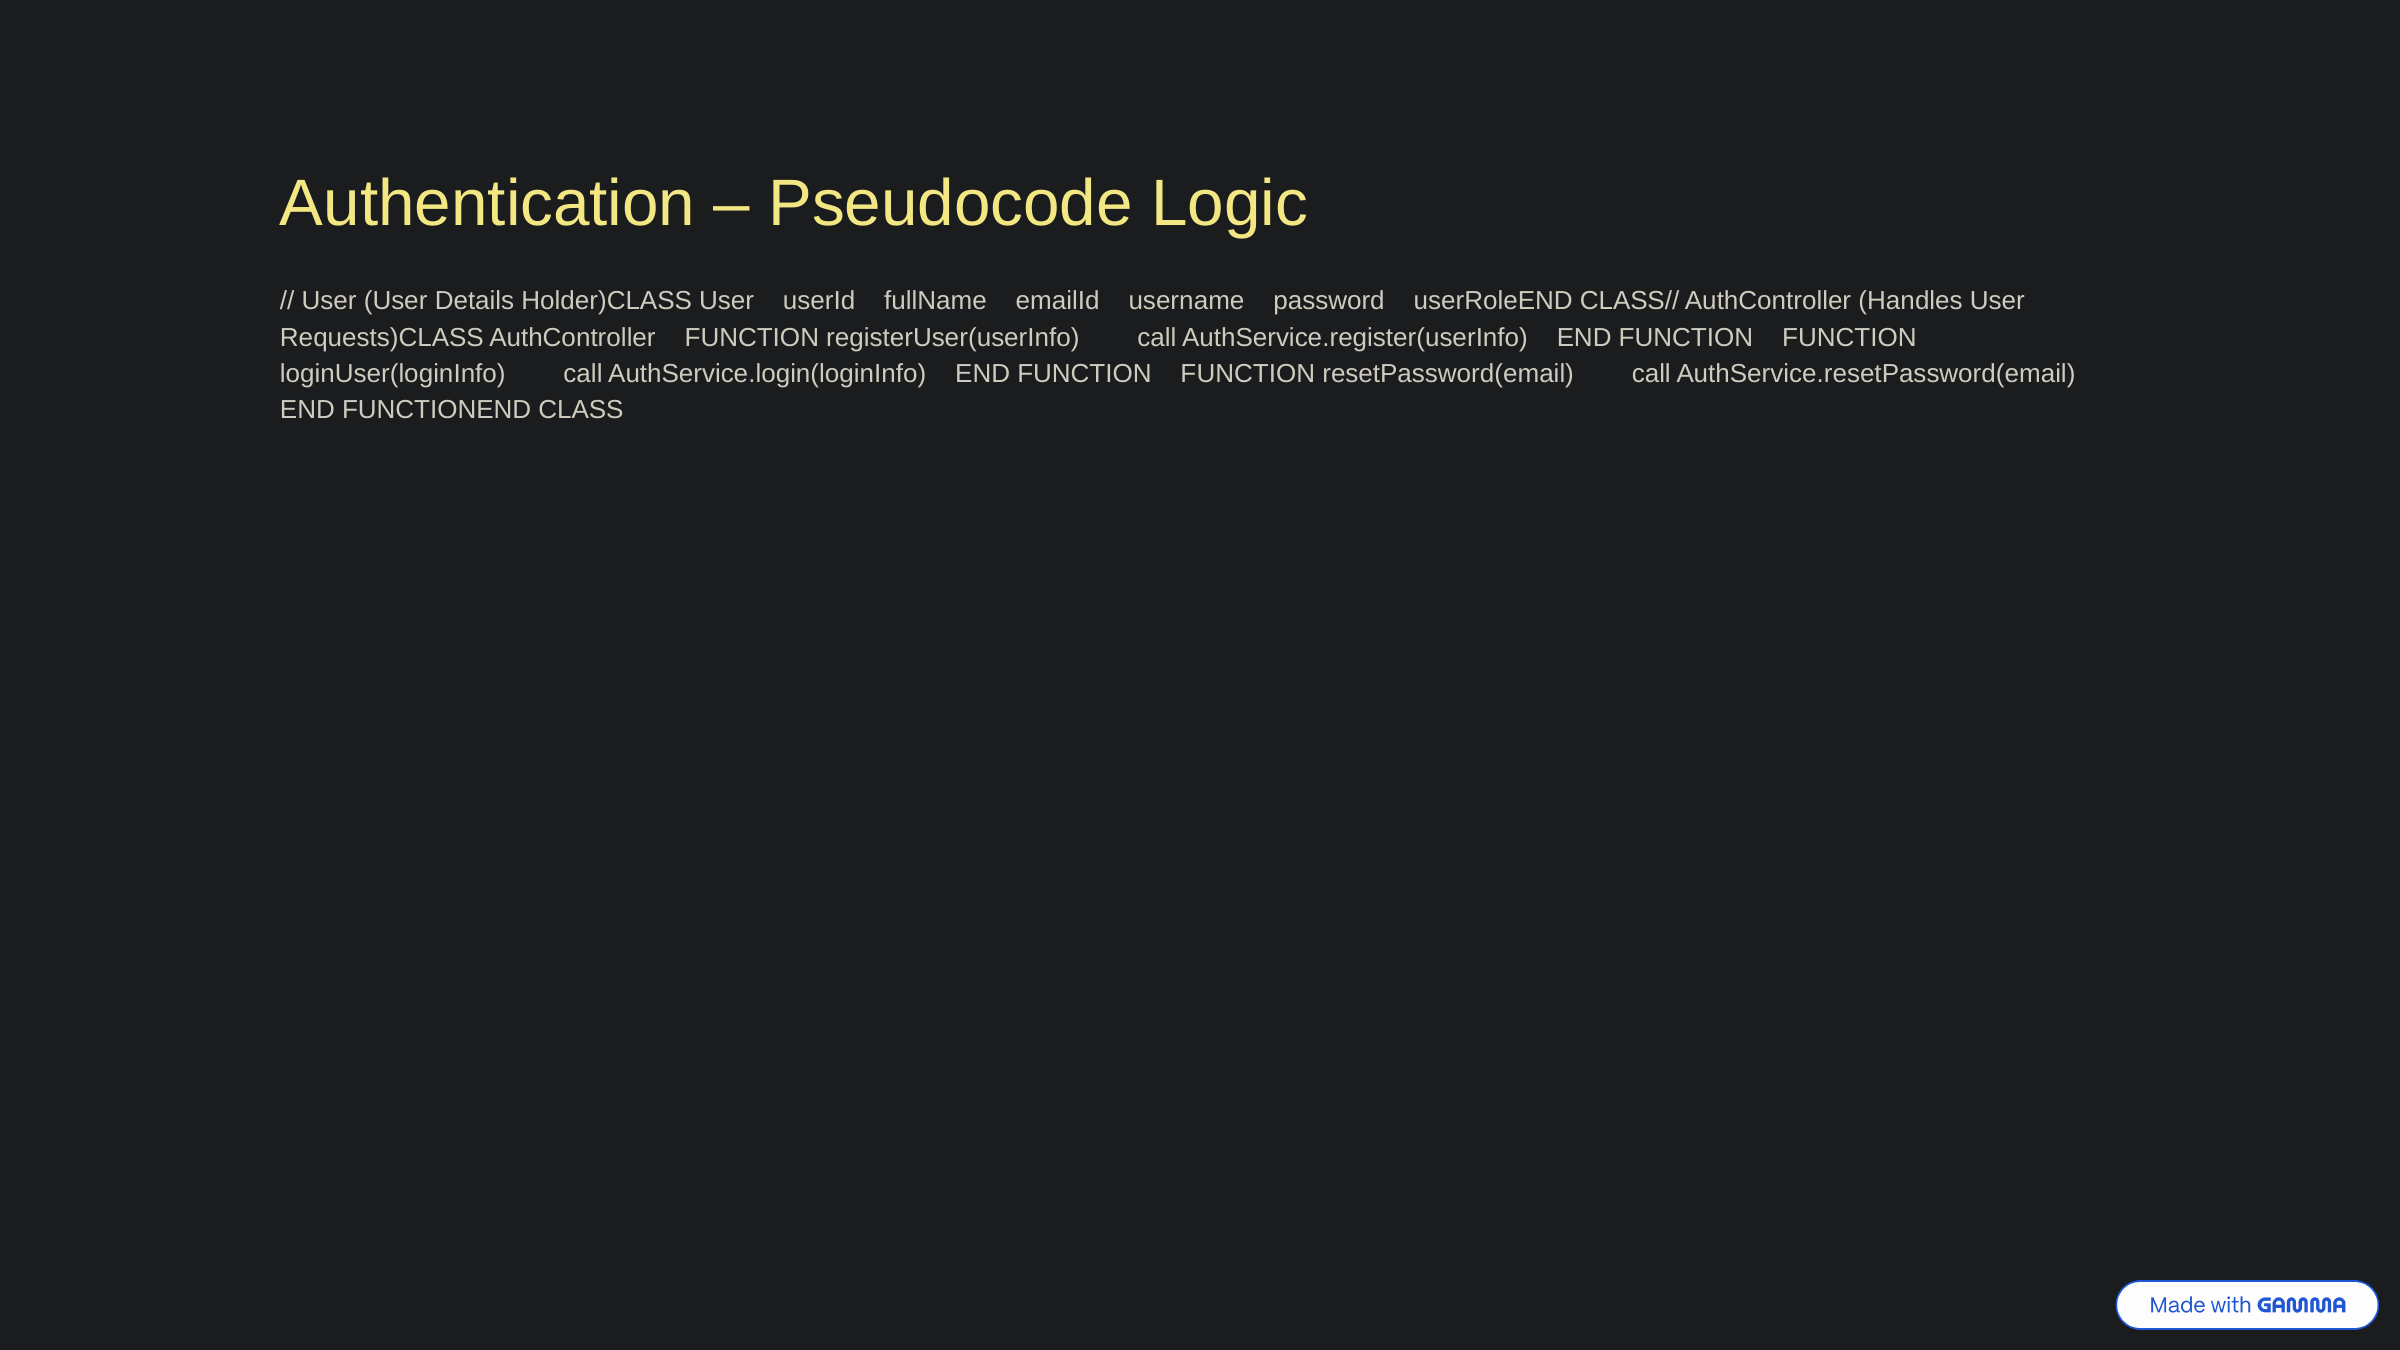

Authentication – Pseudocode Logic
// User (User Details Holder)CLASS User    userId    fullName    emailId    username    password    userRoleEND CLASS// AuthController (Handles User Requests)CLASS AuthController    FUNCTION registerUser(userInfo)        call AuthService.register(userInfo)    END FUNCTION    FUNCTION loginUser(loginInfo)        call AuthService.login(loginInfo)    END FUNCTION    FUNCTION resetPassword(email)        call AuthService.resetPassword(email)    END FUNCTIONEND CLASS